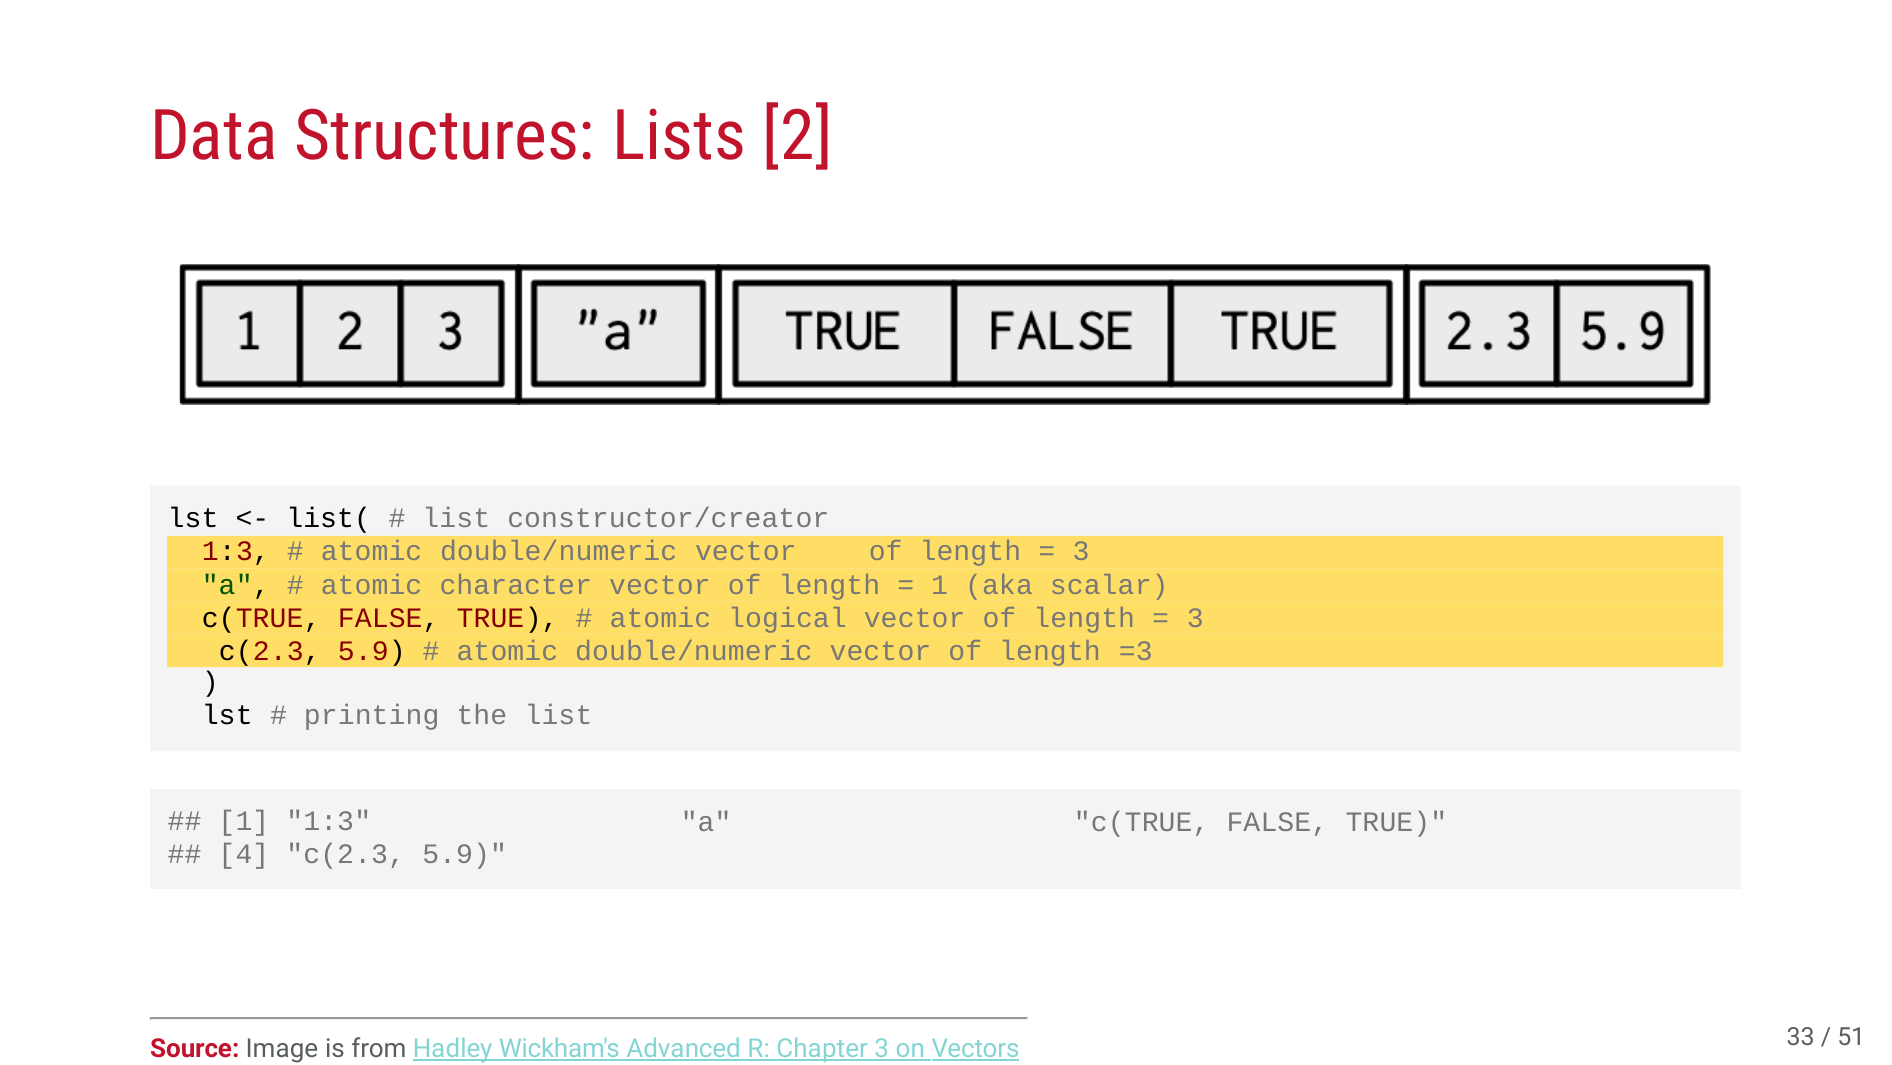

# Data Structures: Lists [2]

lst <- list( # list constructor/creator
1:3, # atomic double/numeric vector	of length = 3
"a", # atomic character vector of length = 1 (aka scalar)  c(TRUE, FALSE, TRUE), # atomic logical vector of length = 3  c(2.3, 5.9) # atomic double/numeric vector of length =3
)
lst # printing the list

## [1] "1:3"
## [4] "c(2.3, 5.9)"
"a"
"c(TRUE, FALSE, TRUE)"

33 / 51

Source: Image is from Hadley Wickham's Advanced R: Chapter 3 on Vectors